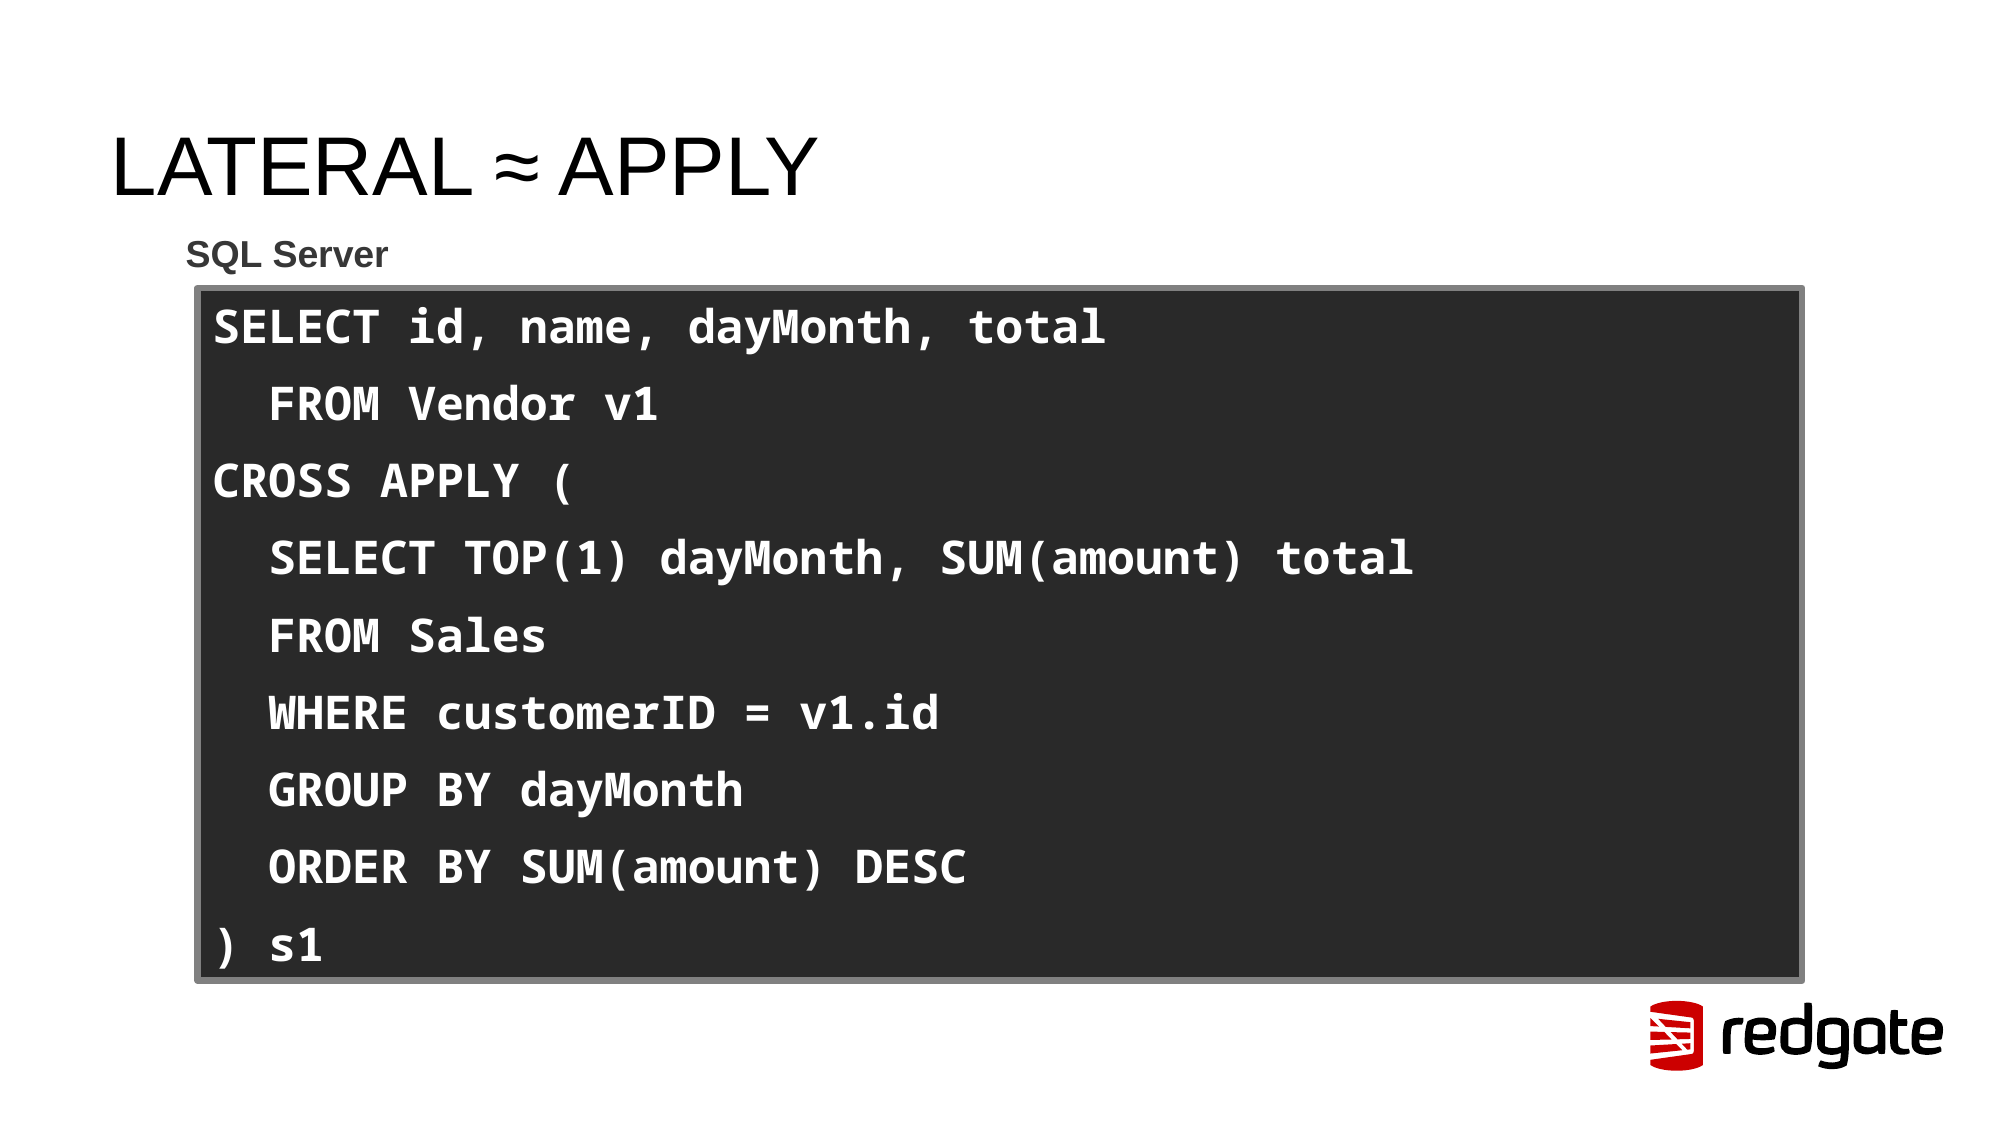

# LATERAL ≈ APPLY
SQL Server
SELECT id, name, dayMonth, total
  FROM Vendor v1
CROSS APPLY (
  SELECT TOP(1) dayMonth, SUM(amount) total
  FROM Sales
  WHERE customerID = v1.id
  GROUP BY dayMonth
  ORDER BY SUM(amount) DESC
) s1